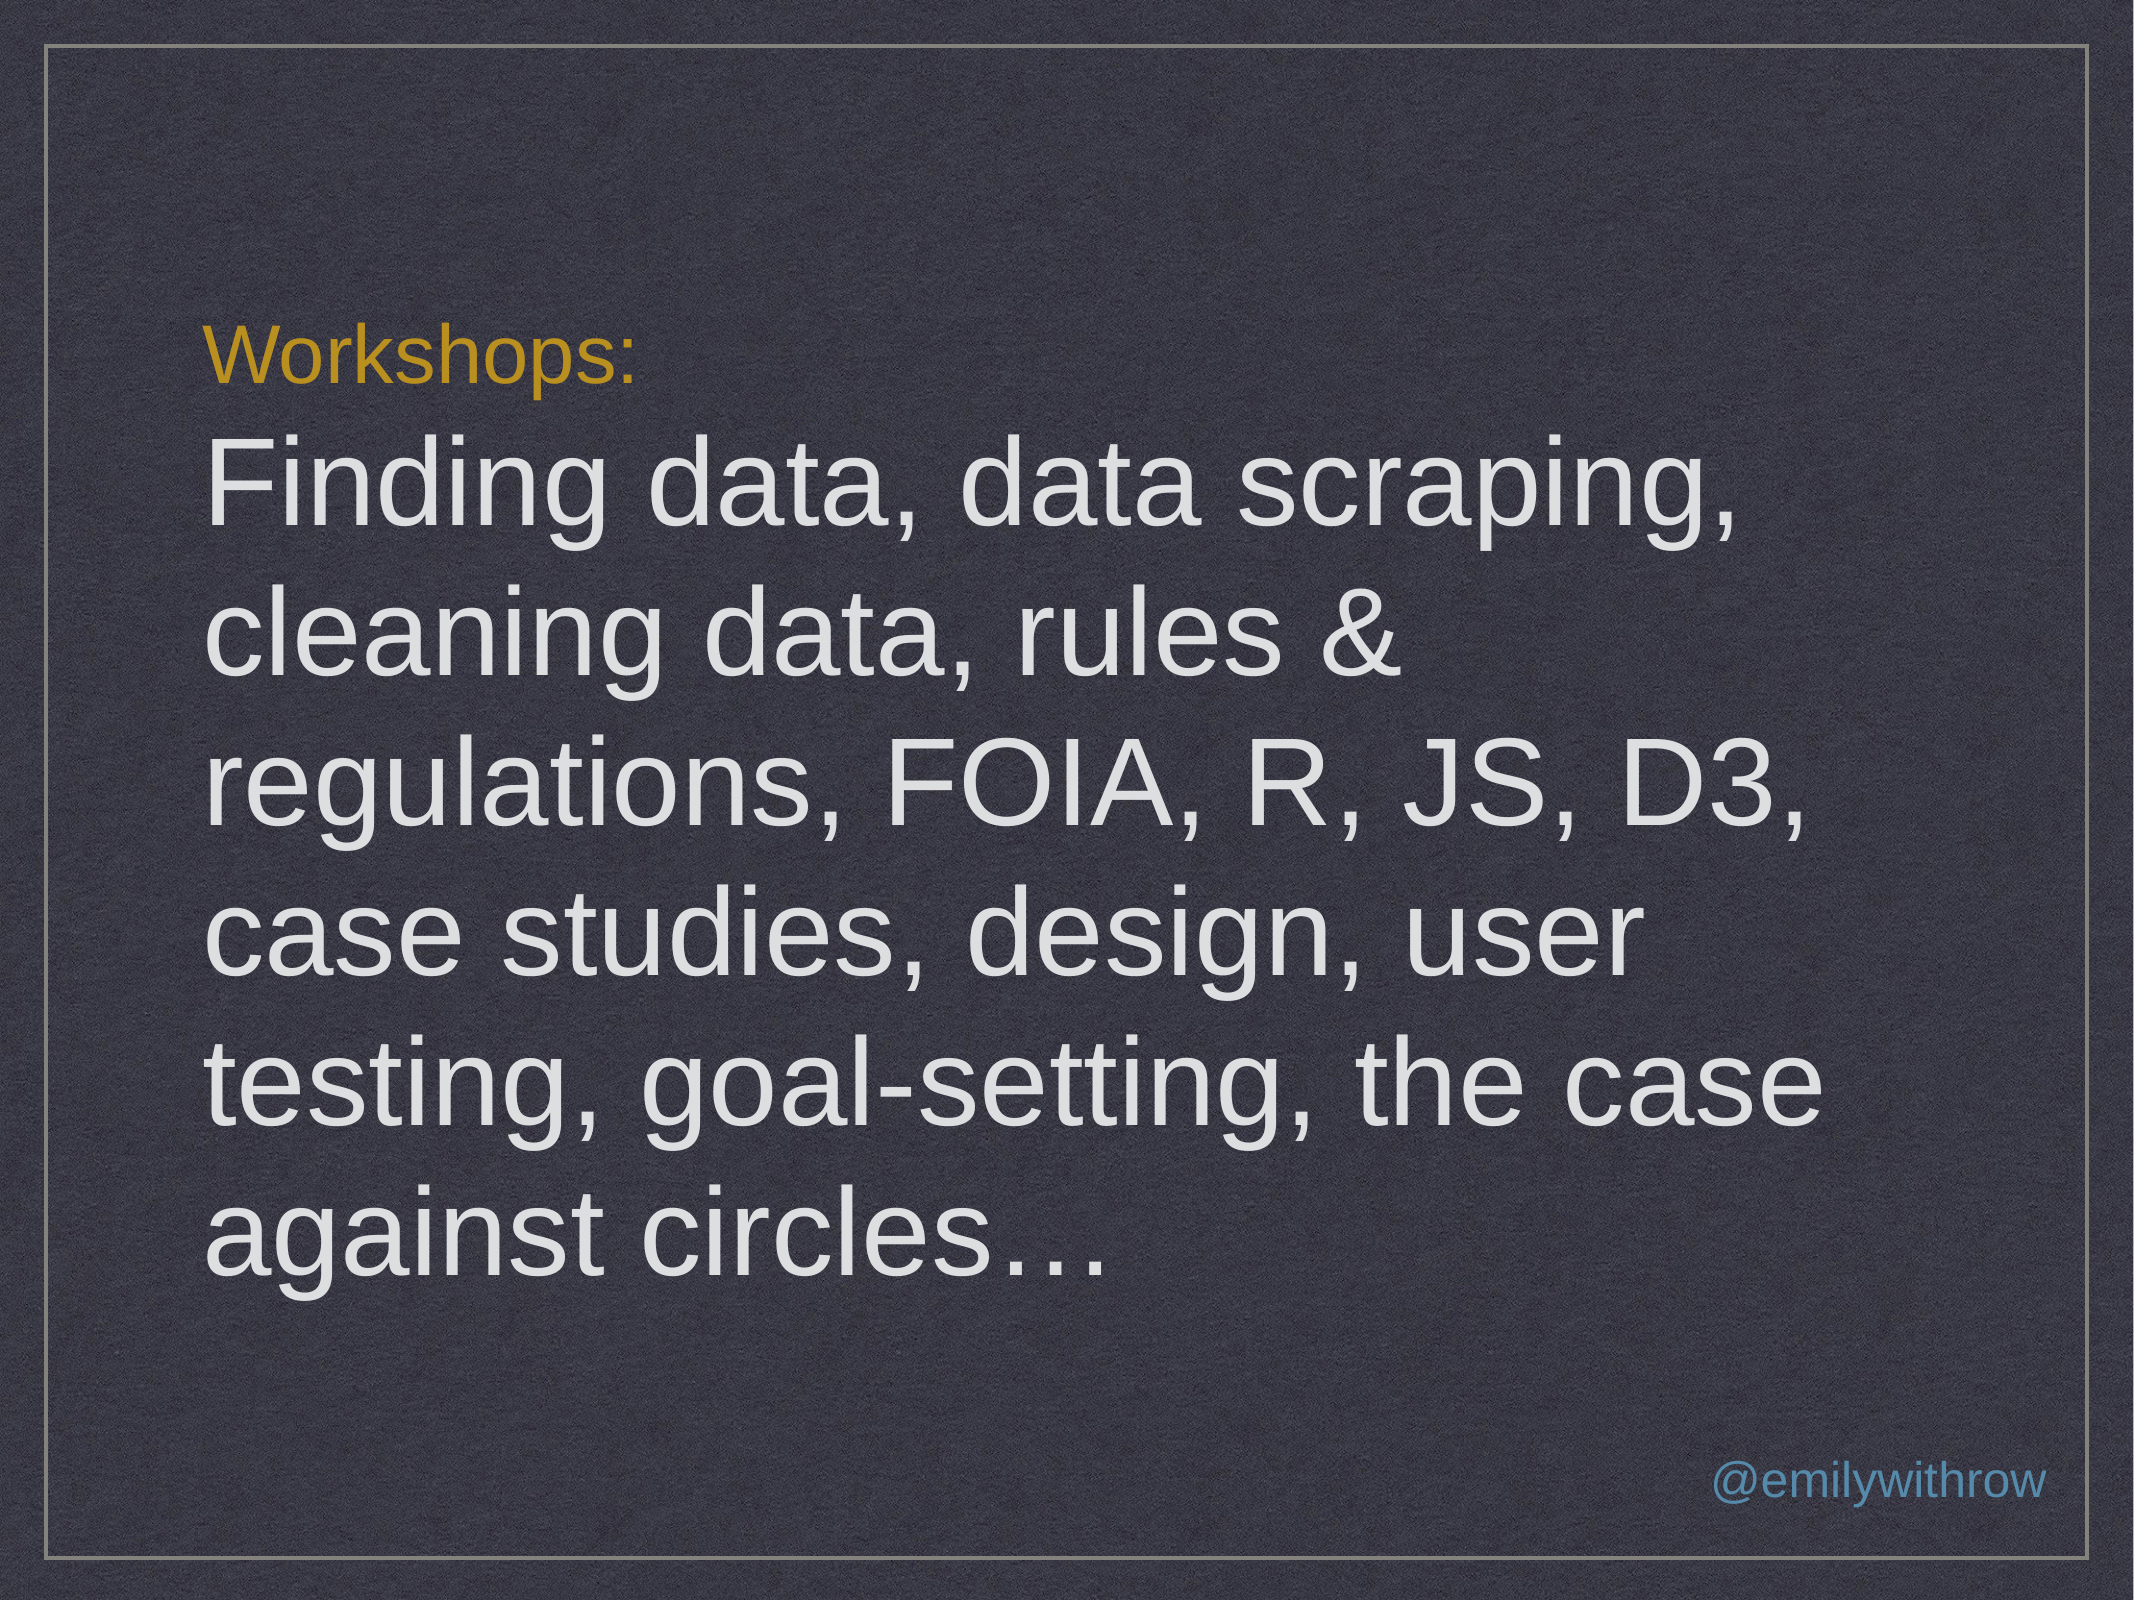

# Workshops:
Finding data, data scraping, cleaning data, rules & regulations, FOIA, R, JS, D3, case studies, design, user testing, goal-setting, the case against circles…